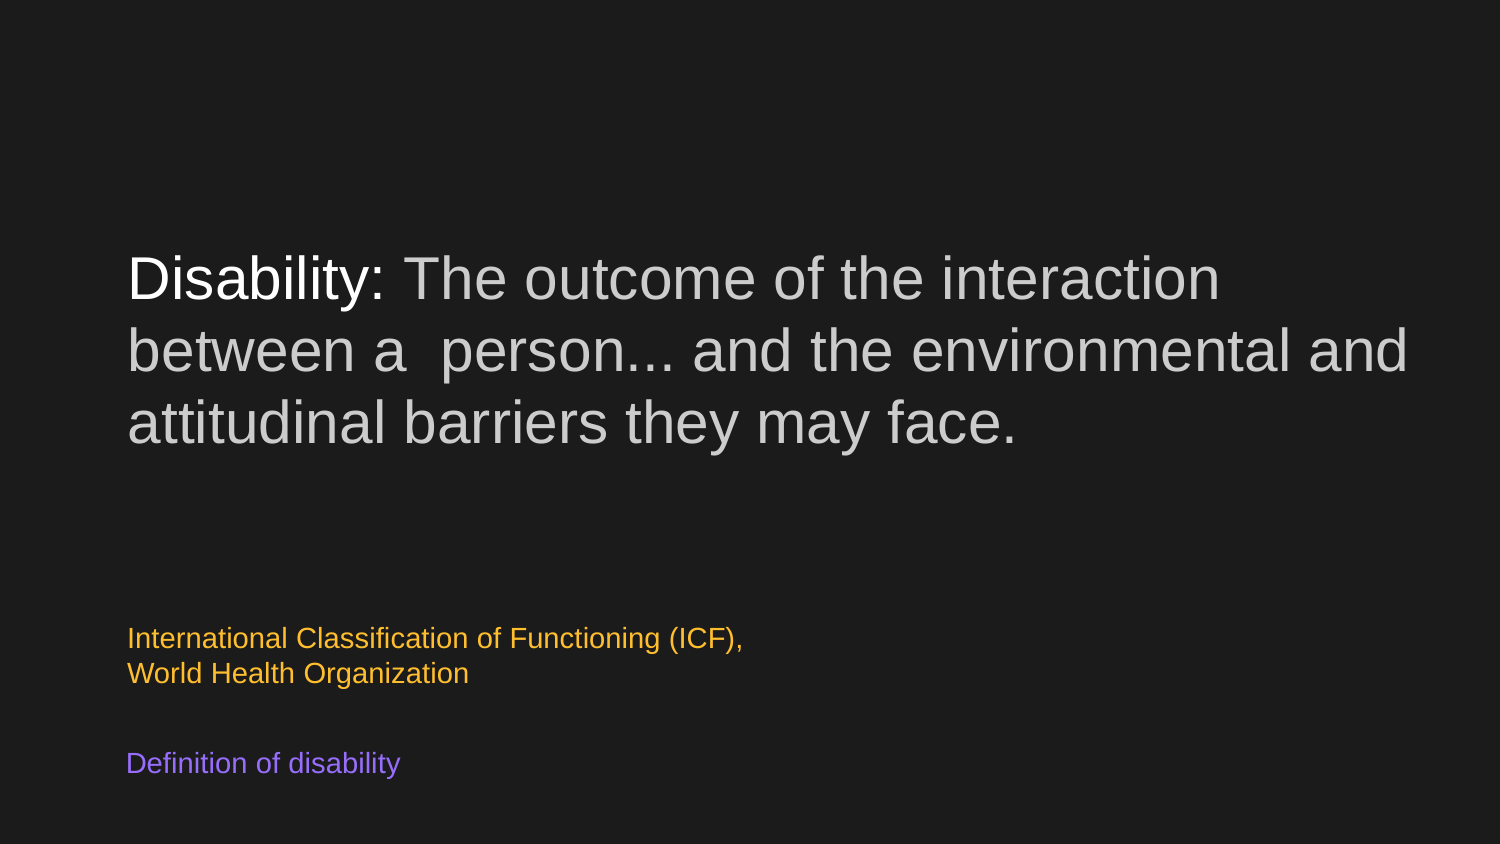

Disability: The outcome of the interaction between a  person... and the environmental and attitudinal barriers they may face.
International Classification of Functioning (ICF),
World Health Organization
# Definition of disability